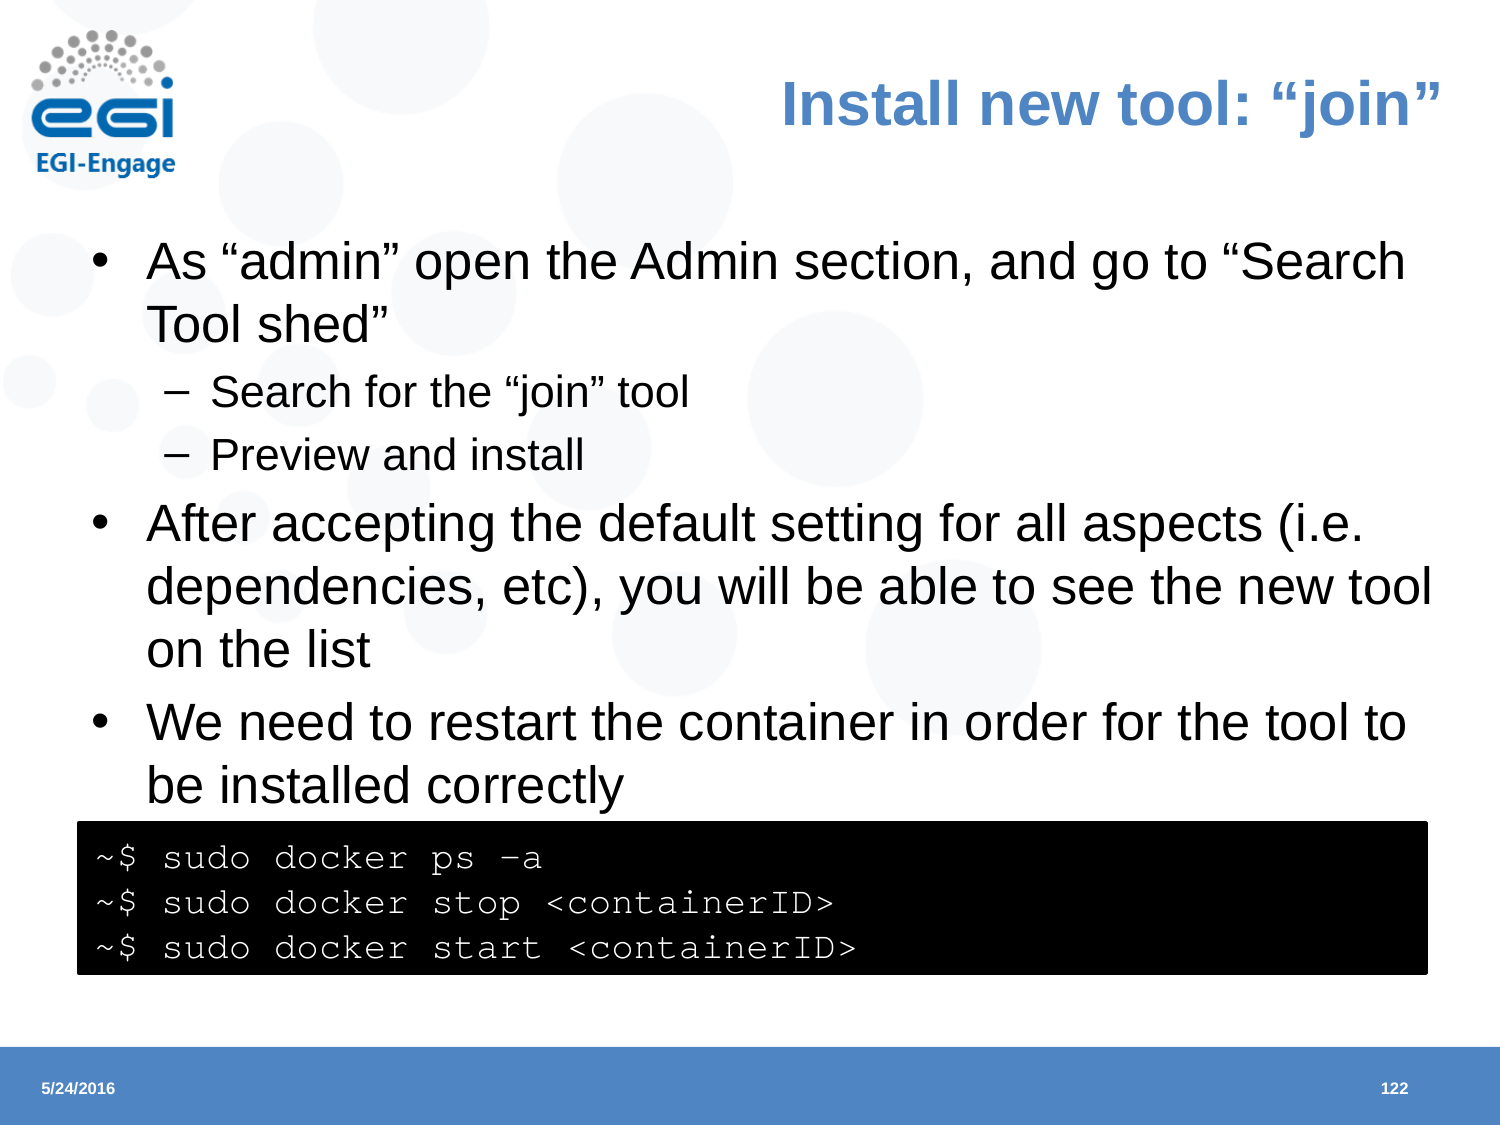

# Install new tool: “join”
As “admin” open the Admin section, and go to “Search Tool shed”
Search for the “join” tool
Preview and install
After accepting the default setting for all aspects (i.e. dependencies, etc), you will be able to see the new tool on the list
We need to restart the container in order for the tool to be installed correctly
~$ sudo docker ps –a
~$ sudo docker stop <containerID>
~$ sudo docker start <containerID>